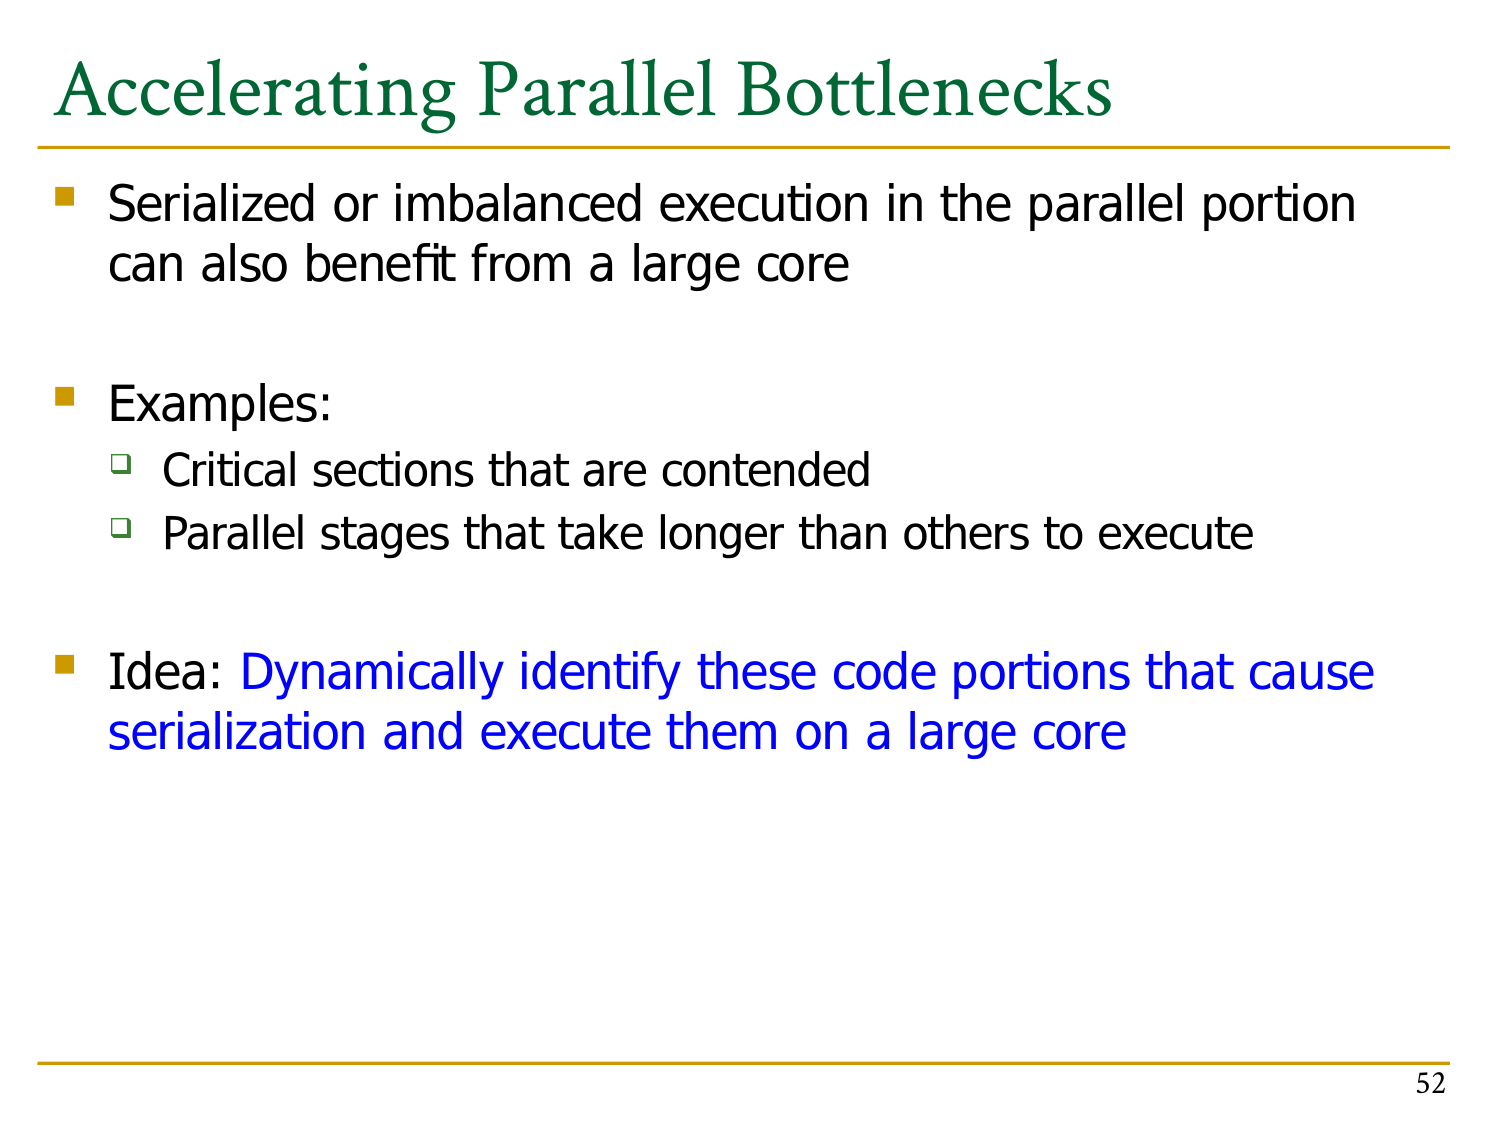

# Accelerating Parallel Bottlenecks
Serialized or imbalanced execution in the parallel portion can also benefit from a large core

Examples:
Critical sections that are contended
Parallel stages that take longer than others to execute

Idea: Dynamically identify these code portions that cause serialization and execute them on a large core
52